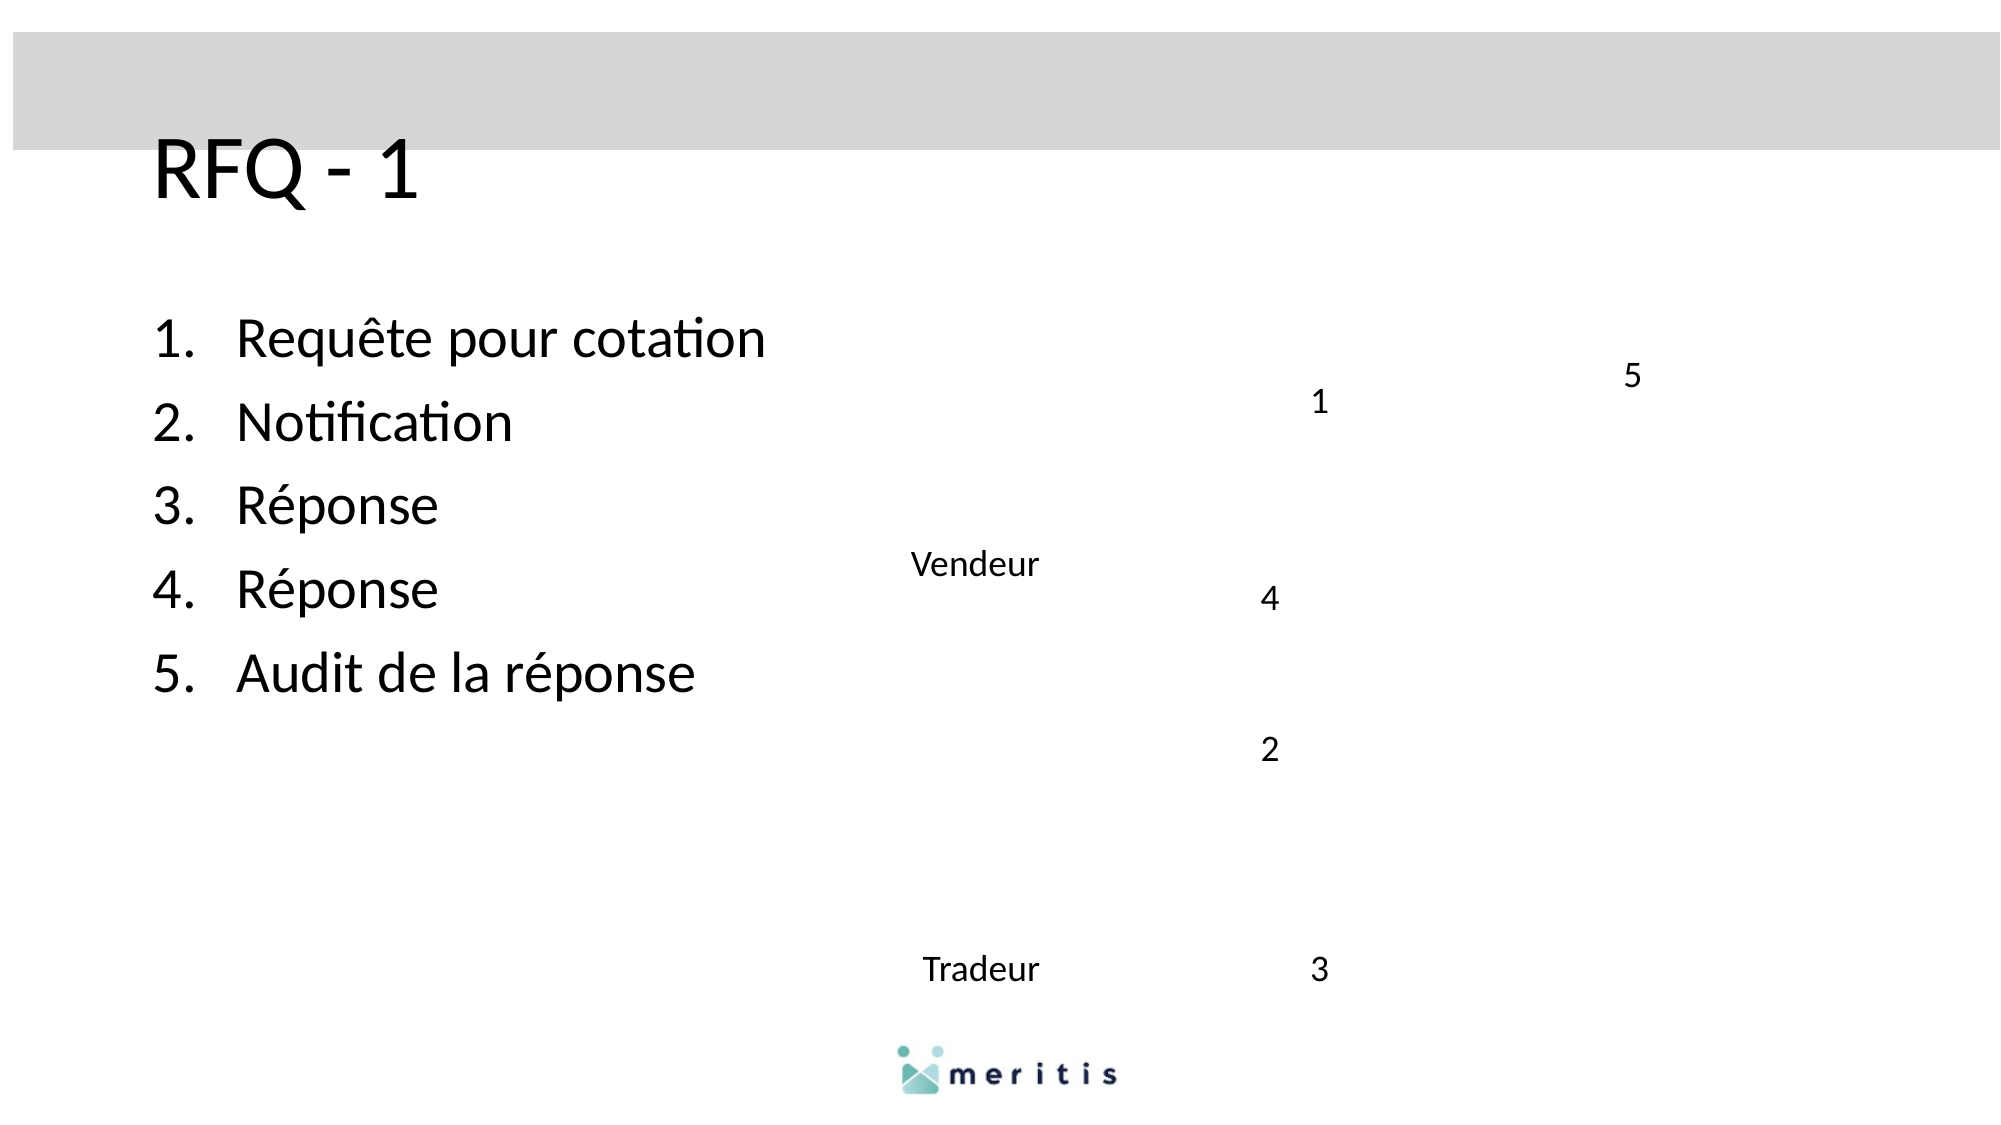

# RFQ - 1
Requête pour cotation
Notification
Réponse
Réponse
Audit de la réponse
5
1
Vendeur
4
2
Tradeur
3